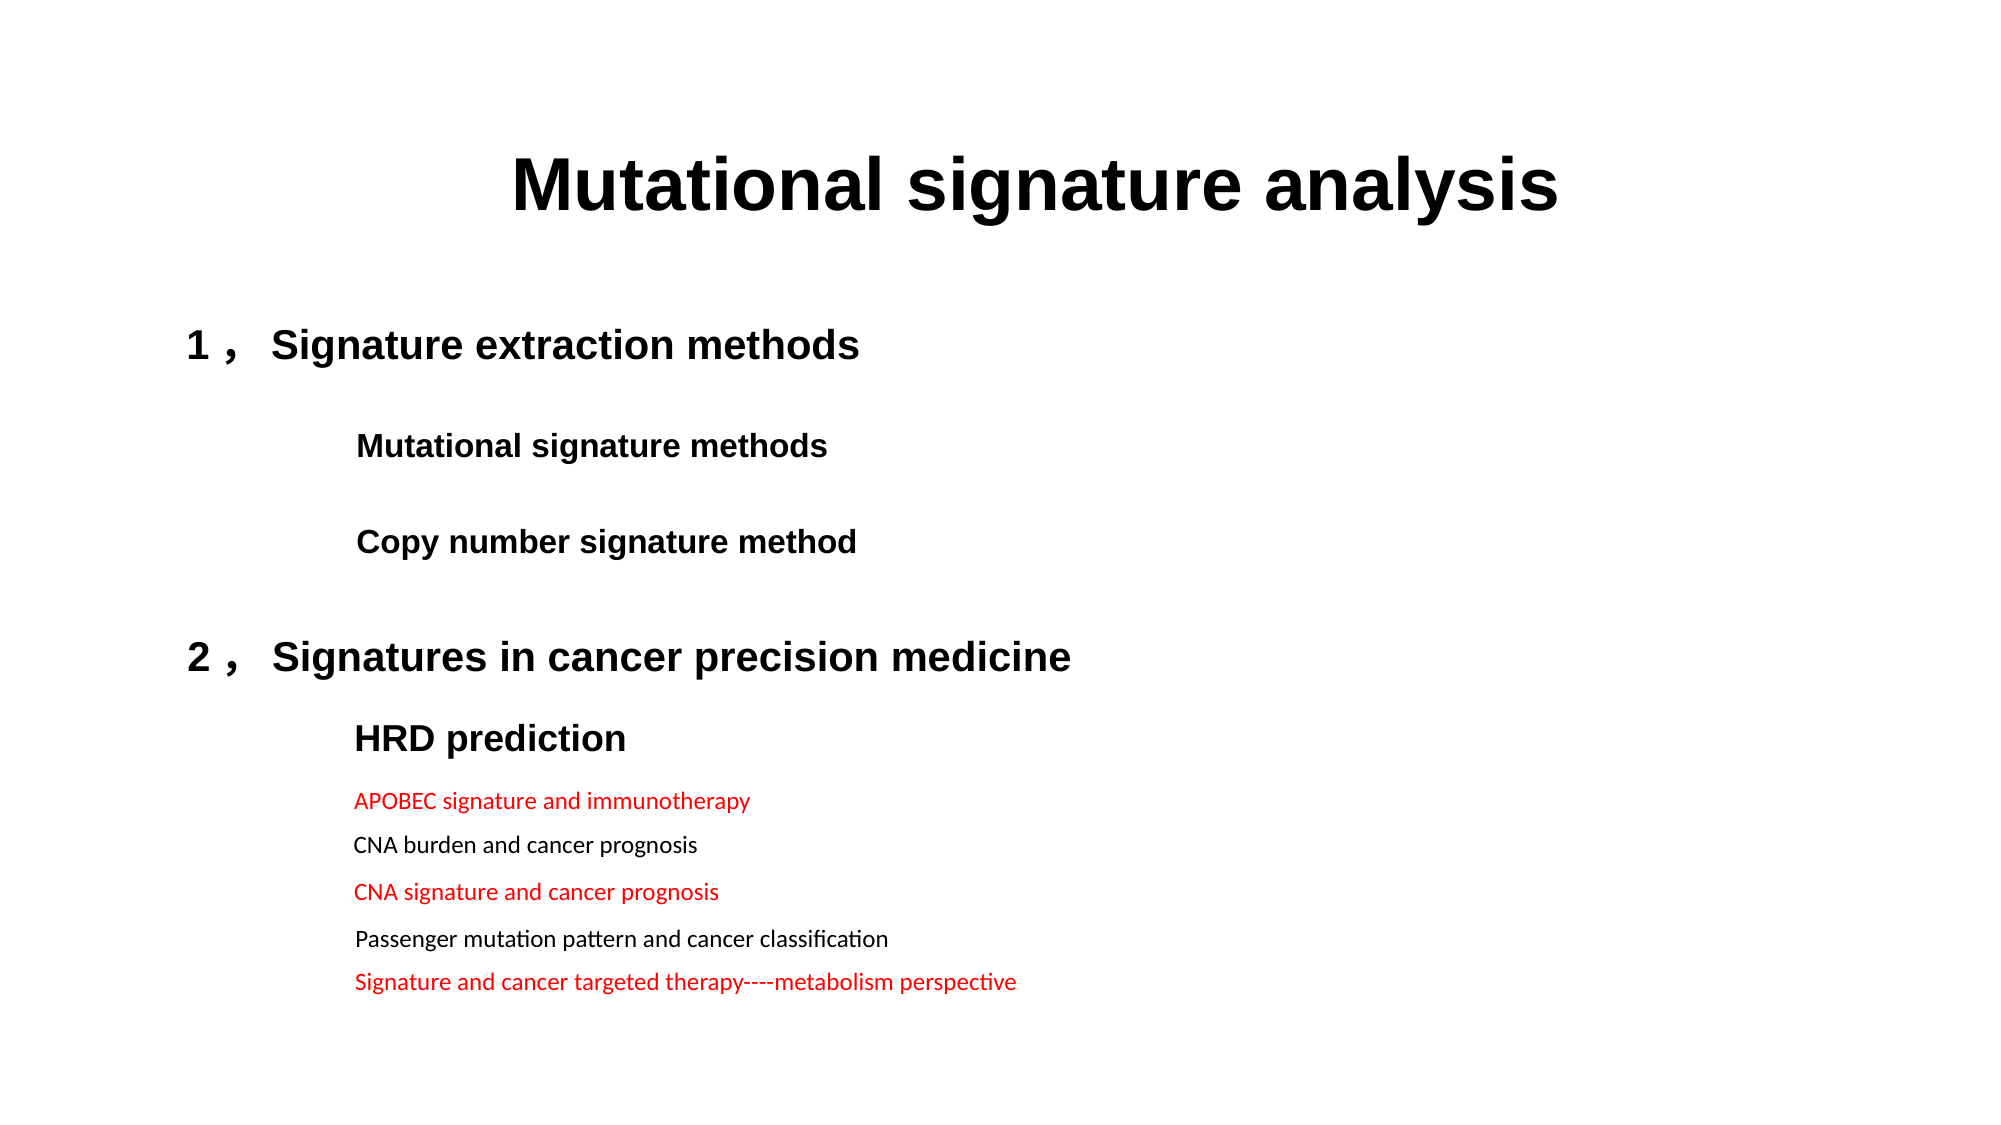

Mutational signature analysis
1，Signature extraction methods
Mutational signature methods
Copy number signature method
2，Signatures in cancer precision medicine
HRD prediction
APOBEC signature and immunotherapy
CNA burden and cancer prognosis
CNA signature and cancer prognosis
Passenger mutation pattern and cancer classification
Signature and cancer targeted therapy----metabolism perspective